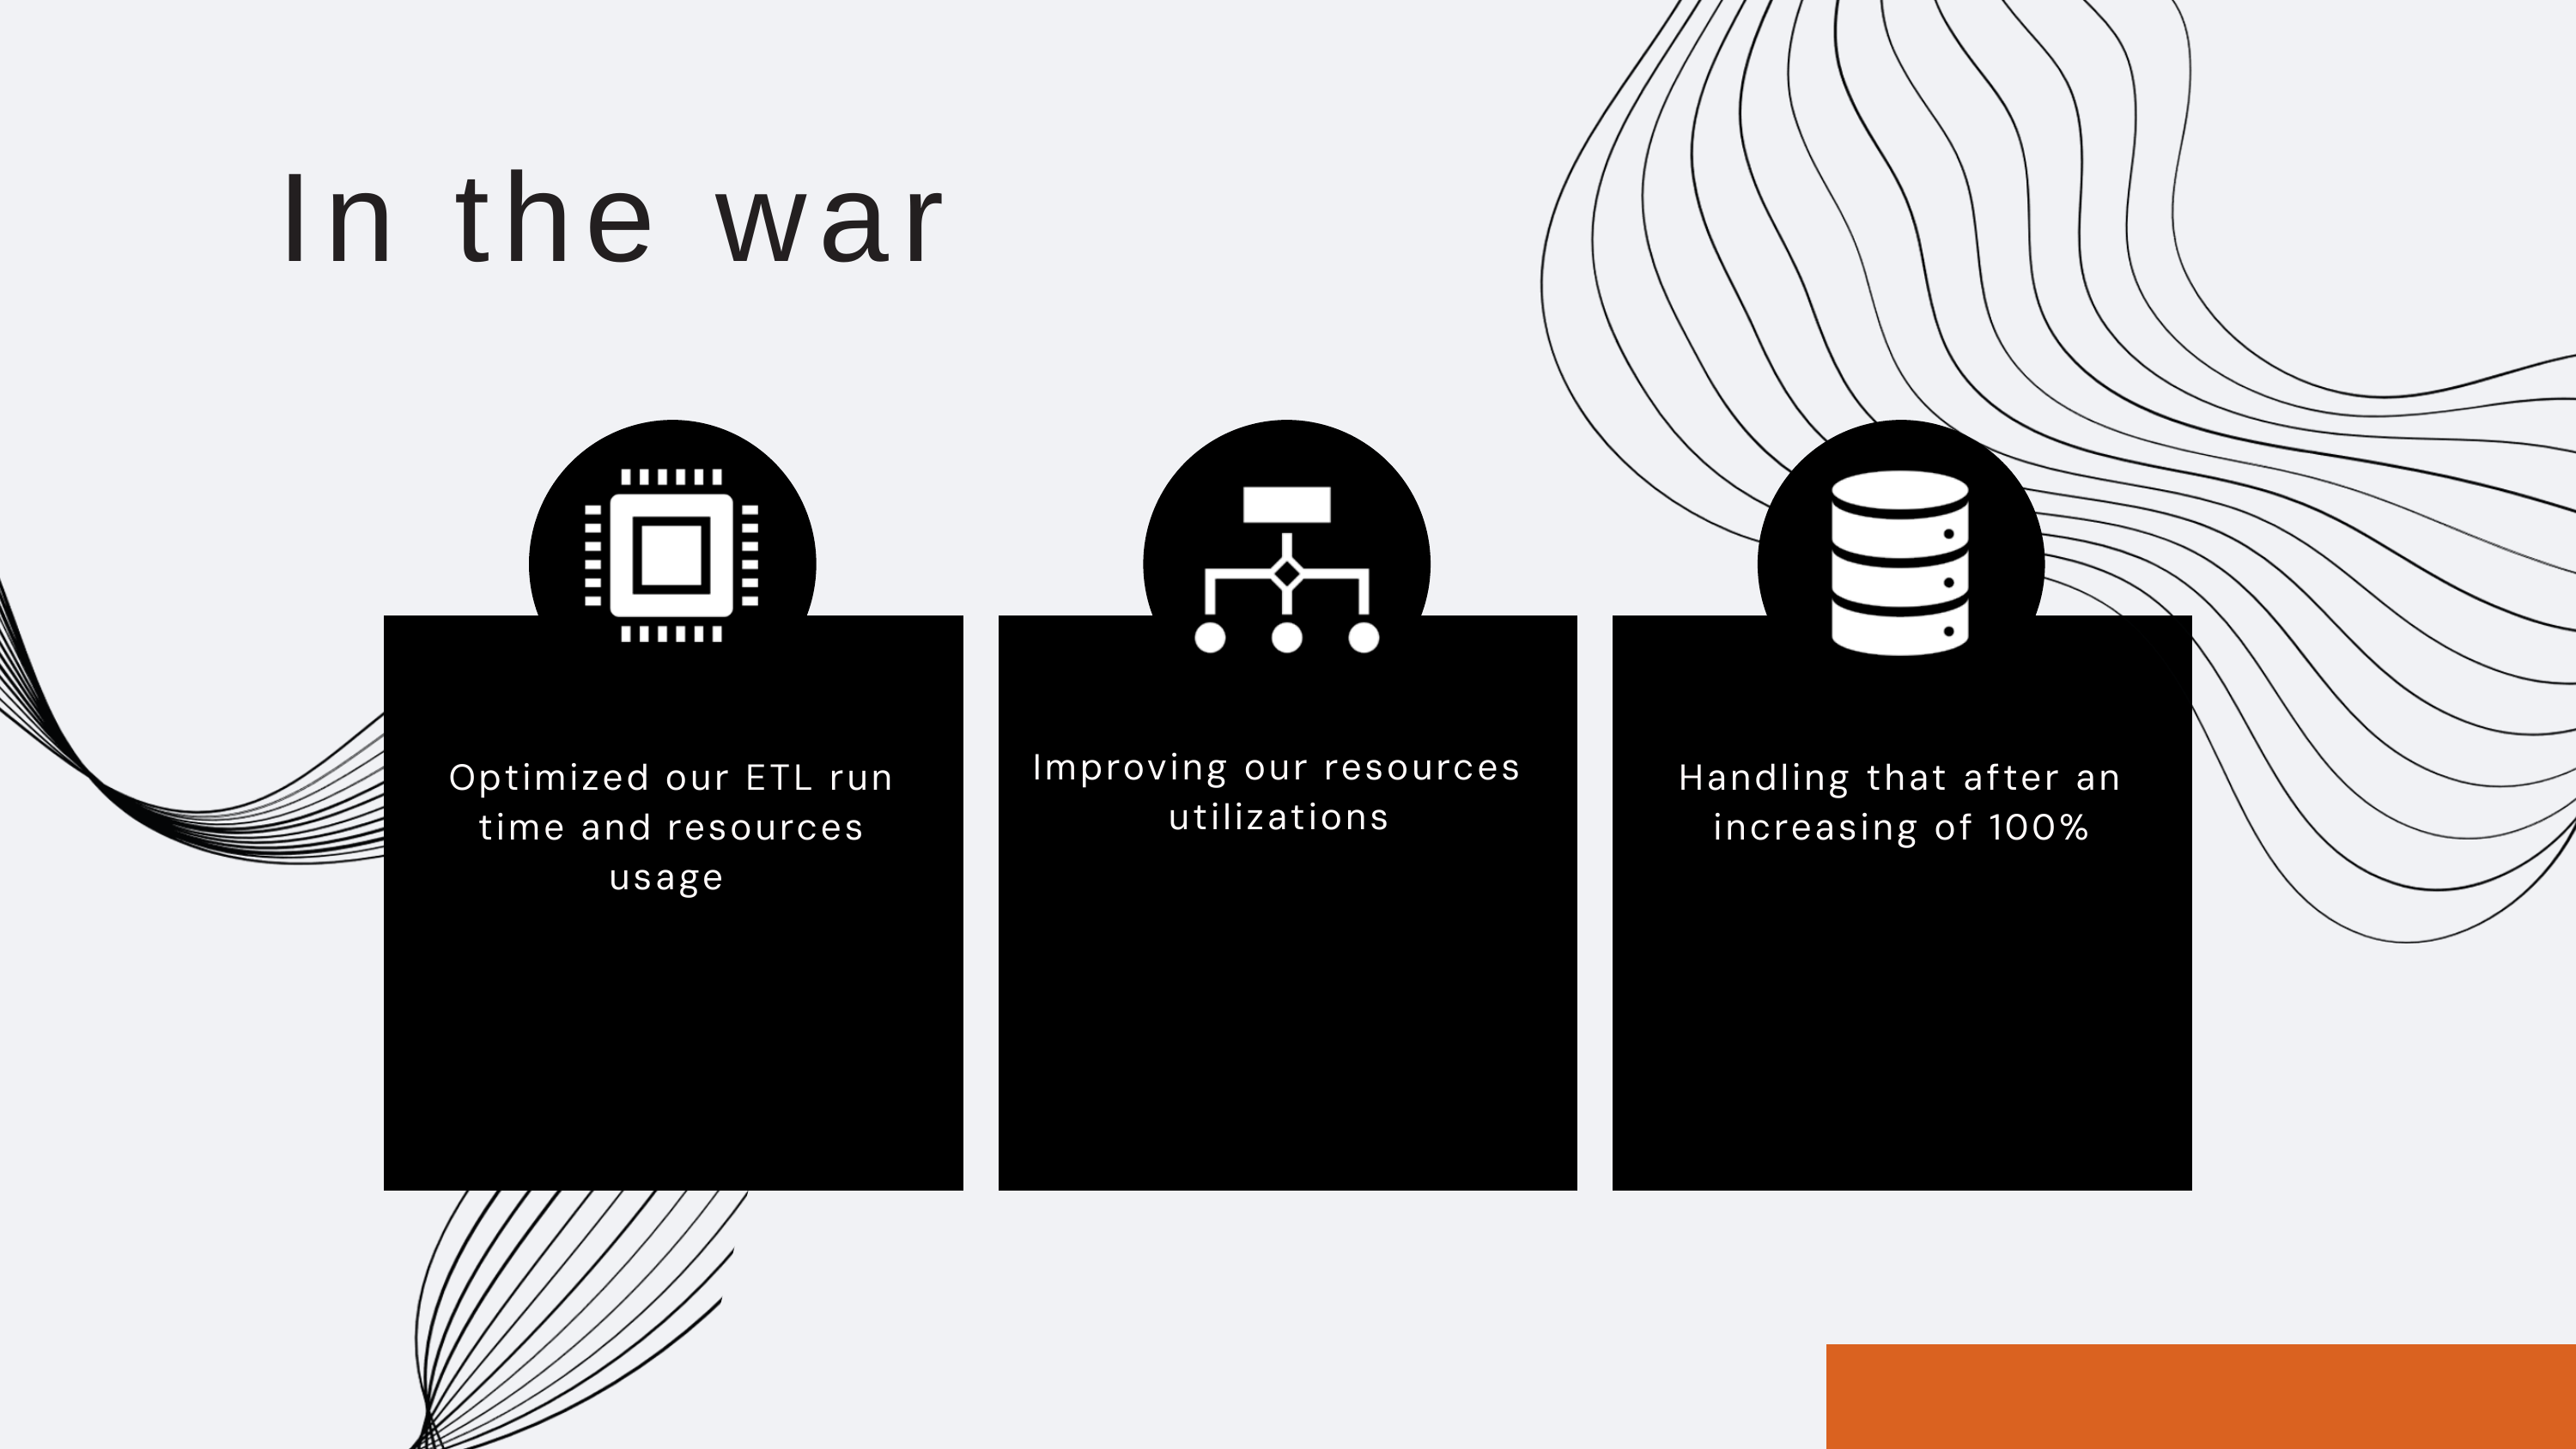

In the war

Improving our resources utilizations
Optimized our ETL run time and resources usage
Handling that after an increasing of 100%